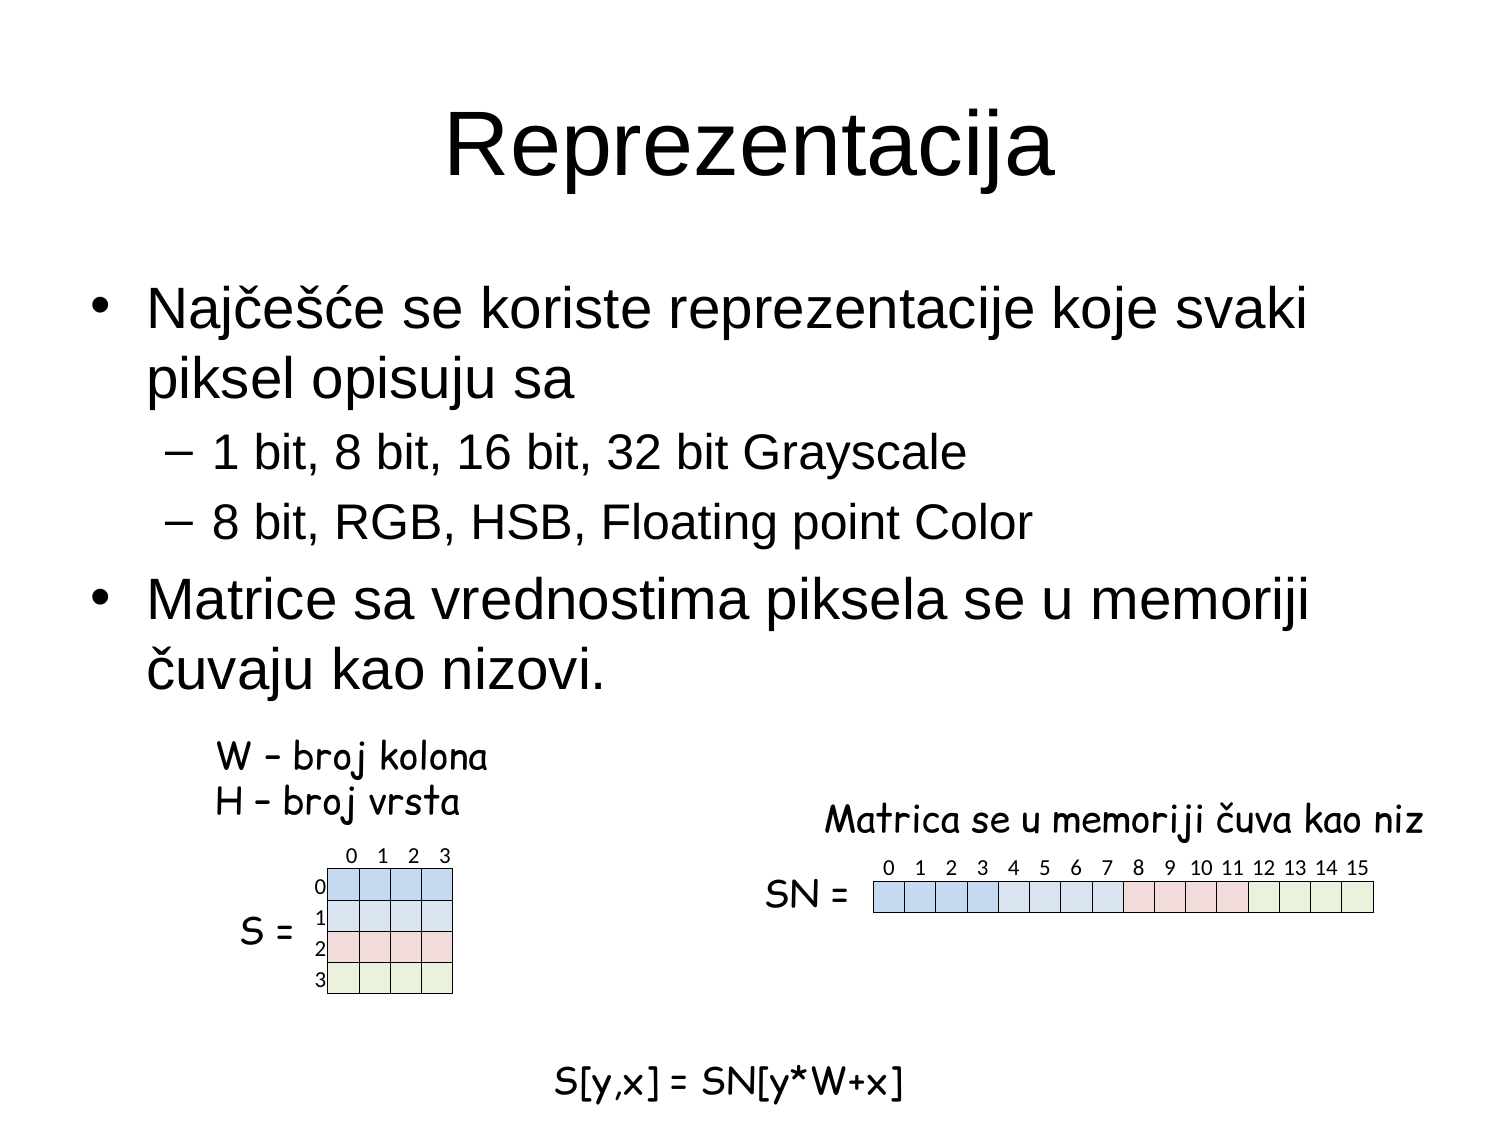

# Reprezentacija
Najčešće se koriste reprezentacije koje svaki piksel opisuju sa
1 bit, 8 bit, 16 bit, 32 bit Grayscale
8 bit, RGB, HSB, Floating point Color
Matrice sa vrednostima piksela se u memoriji čuvaju kao nizovi.

W – broj kolona
H – broj vrsta
Matrica se u memoriji čuva kao niz
|  | 0 | 1 | 2 | 3 |
| --- | --- | --- | --- | --- |
| 0 |  |  |  |  |
| 1 |  |  |  |  |
| 2 |  |  |  |  |
| 3 |  |  |  |  |
| 0 | 1 | 2 | 3 | 4 | 5 | 6 | 7 | 8 | 9 | 10 | 11 | 12 | 13 | 14 | 15 |
| --- | --- | --- | --- | --- | --- | --- | --- | --- | --- | --- | --- | --- | --- | --- | --- |
|  |  |  |  |  |  |  |  |  |  |  |  |  |  |  |  |
SN =
S =
S[y,x] = SN[y*W+x]